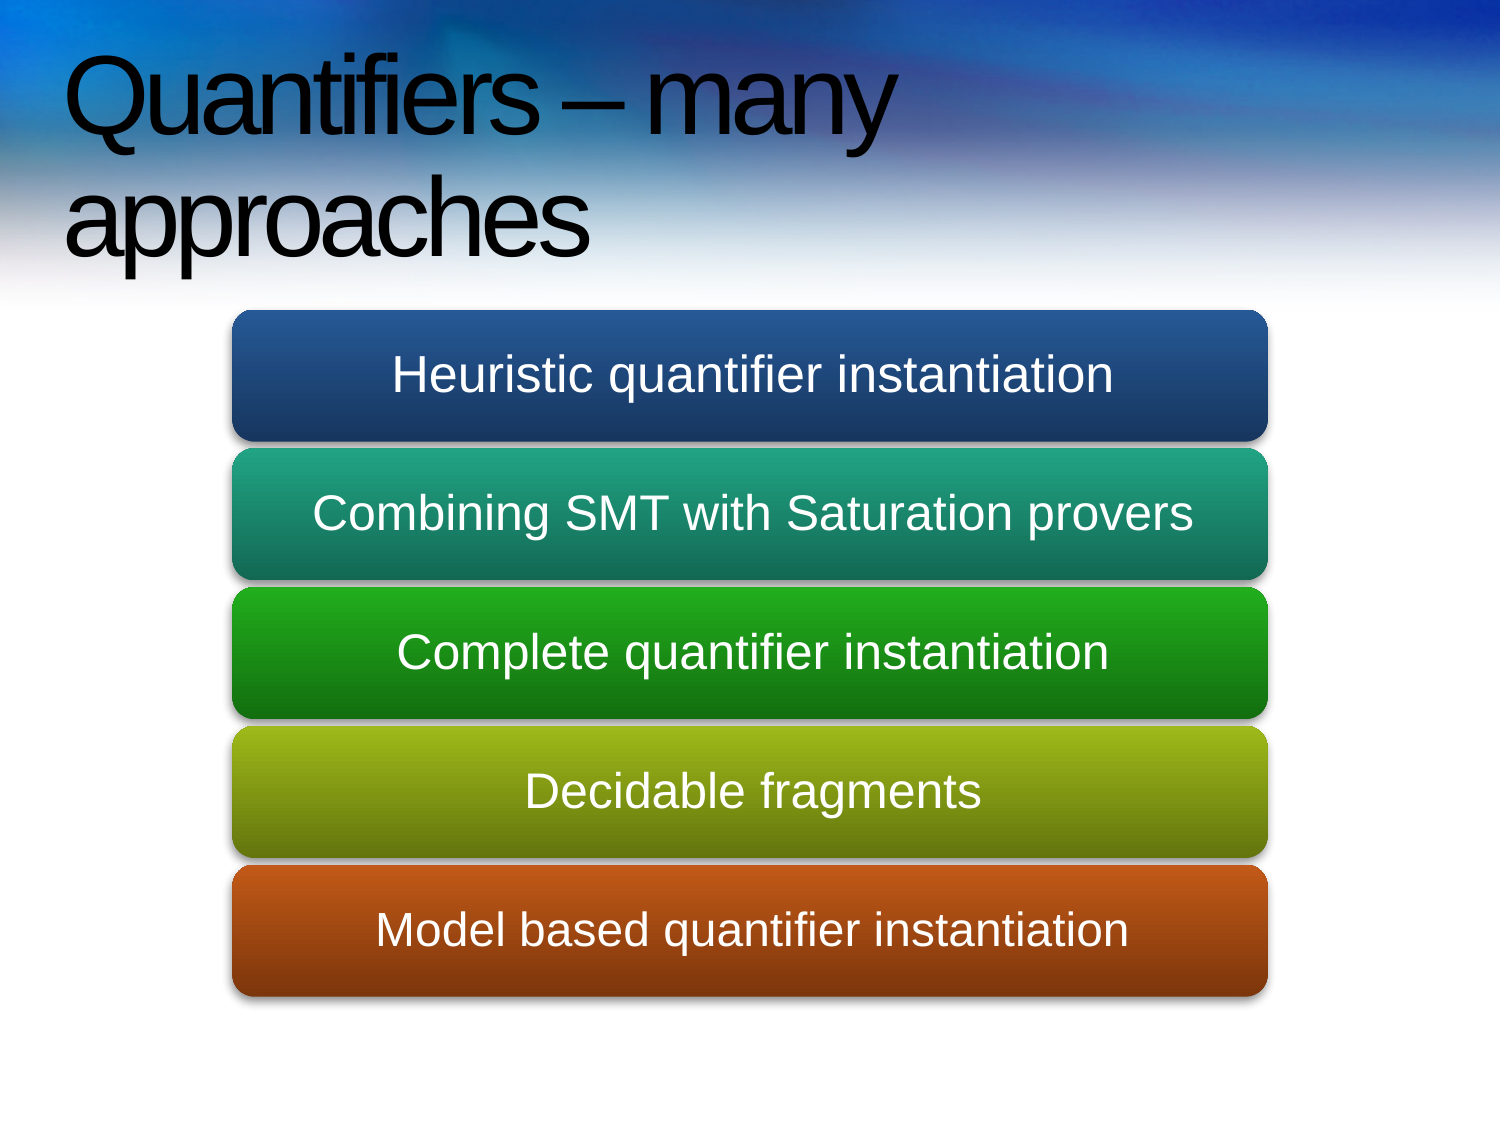

# Quantifiers – many approaches
Heuristic quantifier instantiation
Combining SMT with Saturation provers
Complete quantifier instantiation
Decidable fragments
Model based quantifier instantiation